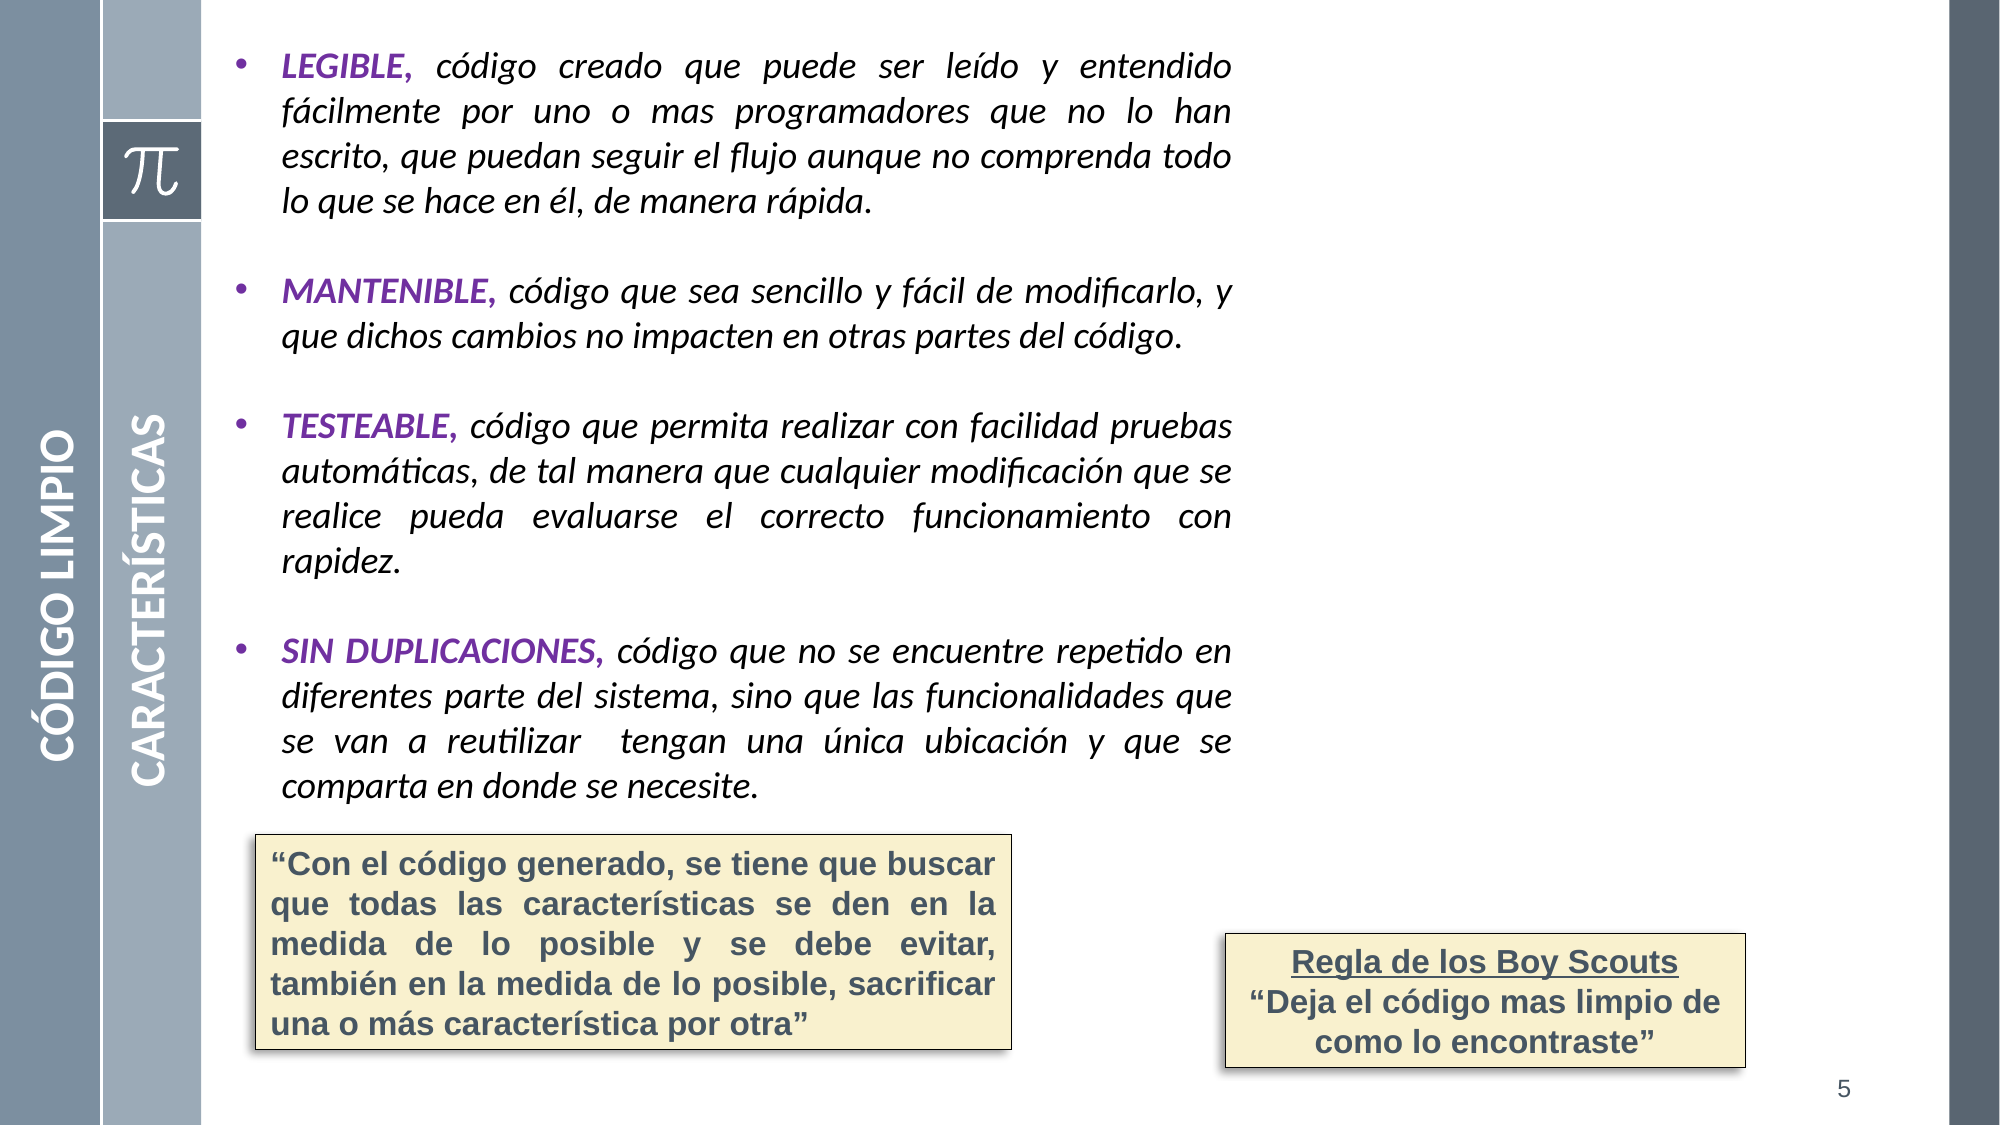

LEGIBLE, código creado que puede ser leído y entendido fácilmente por uno o mas programadores que no lo han escrito, que puedan seguir el flujo aunque no comprenda todo lo que se hace en él, de manera rápida.

MANTENIBLE, código que sea sencillo y fácil de modificarlo, y que dichos cambios no impacten en otras partes del código.

TESTEABLE, código que permita realizar con facilidad pruebas automáticas, de tal manera que cualquier modificación que se realice pueda evaluarse el correcto funcionamiento con rapidez.

SIN DUPLICACIONES, código que no se encuentre repetido en diferentes parte del sistema, sino que las funcionalidades que se van a reutilizar  tengan una única ubicación y que se comparta en donde se necesite.
CÓDIGO LIMPIO
CARACTERÍSTICAS
“Con el código generado, se tiene que buscar que todas las características se den en la medida de lo posible y se debe evitar, también en la medida de lo posible, sacrificar una o más característica por otra”
Regla de los Boy Scouts
“Deja el código mas limpio de como lo encontraste”
5